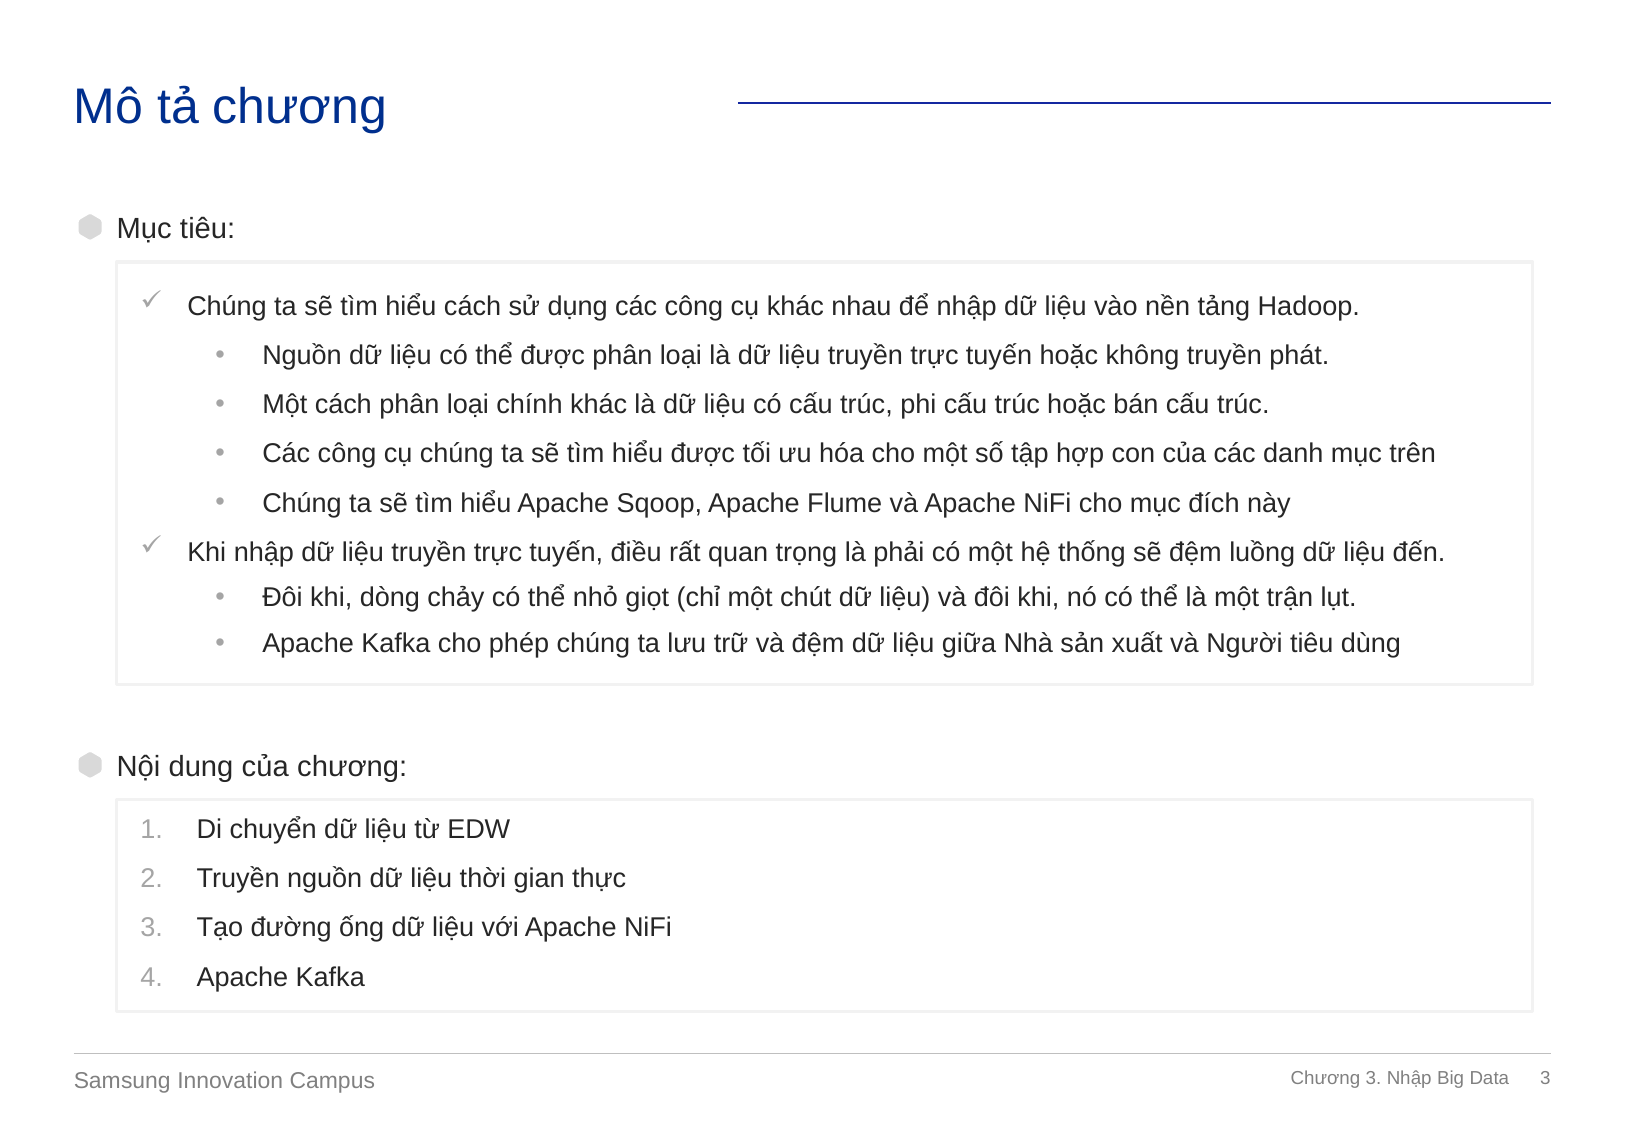

Chúng ta sẽ tìm hiểu cách sử dụng các công cụ khác nhau để nhập dữ liệu vào nền tảng Hadoop.
Nguồn dữ liệu có thể được phân loại là dữ liệu truyền trực tuyến hoặc không truyền phát.
Một cách phân loại chính khác là dữ liệu có cấu trúc, phi cấu trúc hoặc bán cấu trúc.
Các công cụ chúng ta sẽ tìm hiểu được tối ưu hóa cho một số tập hợp con của các danh mục trên
Chúng ta sẽ tìm hiểu Apache Sqoop, Apache Flume và Apache NiFi cho mục đích này
Khi nhập dữ liệu truyền trực tuyến, điều rất quan trọng là phải có một hệ thống sẽ đệm luồng dữ liệu đến.
Đôi khi, dòng chảy có thể nhỏ giọt (chỉ một chút dữ liệu) và đôi khi, nó có thể là một trận lụt.
Apache Kafka cho phép chúng ta lưu trữ và đệm dữ liệu giữa Nhà sản xuất và Người tiêu dùng
Di chuyển dữ liệu từ EDW
Truyền nguồn dữ liệu thời gian thực
Tạo đường ống dữ liệu với Apache NiFi
Apache Kafka